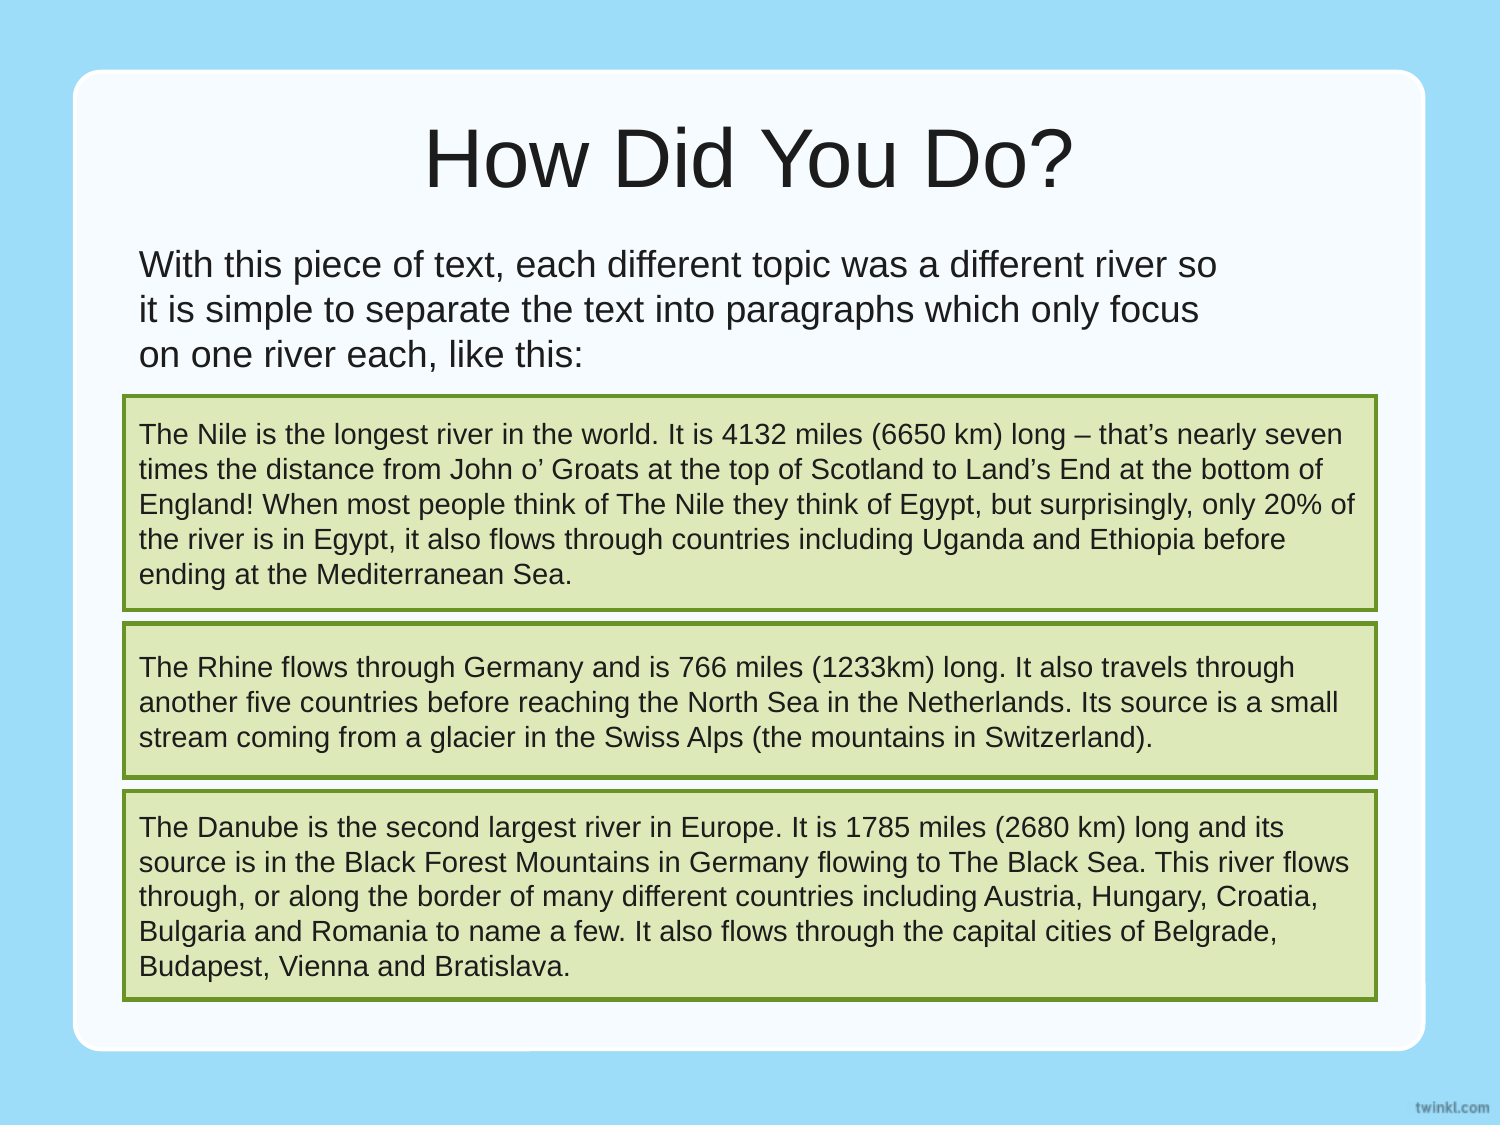

# How Did You Do?
With this piece of text, each different topic was a different river so it is simple to separate the text into paragraphs which only focus on one river each, like this:
The Nile is the longest river in the world. It is 4132 miles (6650 km) long – that’s nearly seven times the distance from John o’ Groats at the top of Scotland to Land’s End at the bottom of England! When most people think of The Nile they think of Egypt, but surprisingly, only 20% of the river is in Egypt, it also flows through countries including Uganda and Ethiopia before ending at the Mediterranean Sea.
The Rhine flows through Germany and is 766 miles (1233km) long. It also travels through another five countries before reaching the North Sea in the Netherlands. Its source is a small stream coming from a glacier in the Swiss Alps (the mountains in Switzerland).
The Danube is the second largest river in Europe. It is 1785 miles (2680 km) long and its source is in the Black Forest Mountains in Germany flowing to The Black Sea. This river flows through, or along the border of many different countries including Austria, Hungary, Croatia, Bulgaria and Romania to name a few. It also flows through the capital cities of Belgrade, Budapest, Vienna and Bratislava.